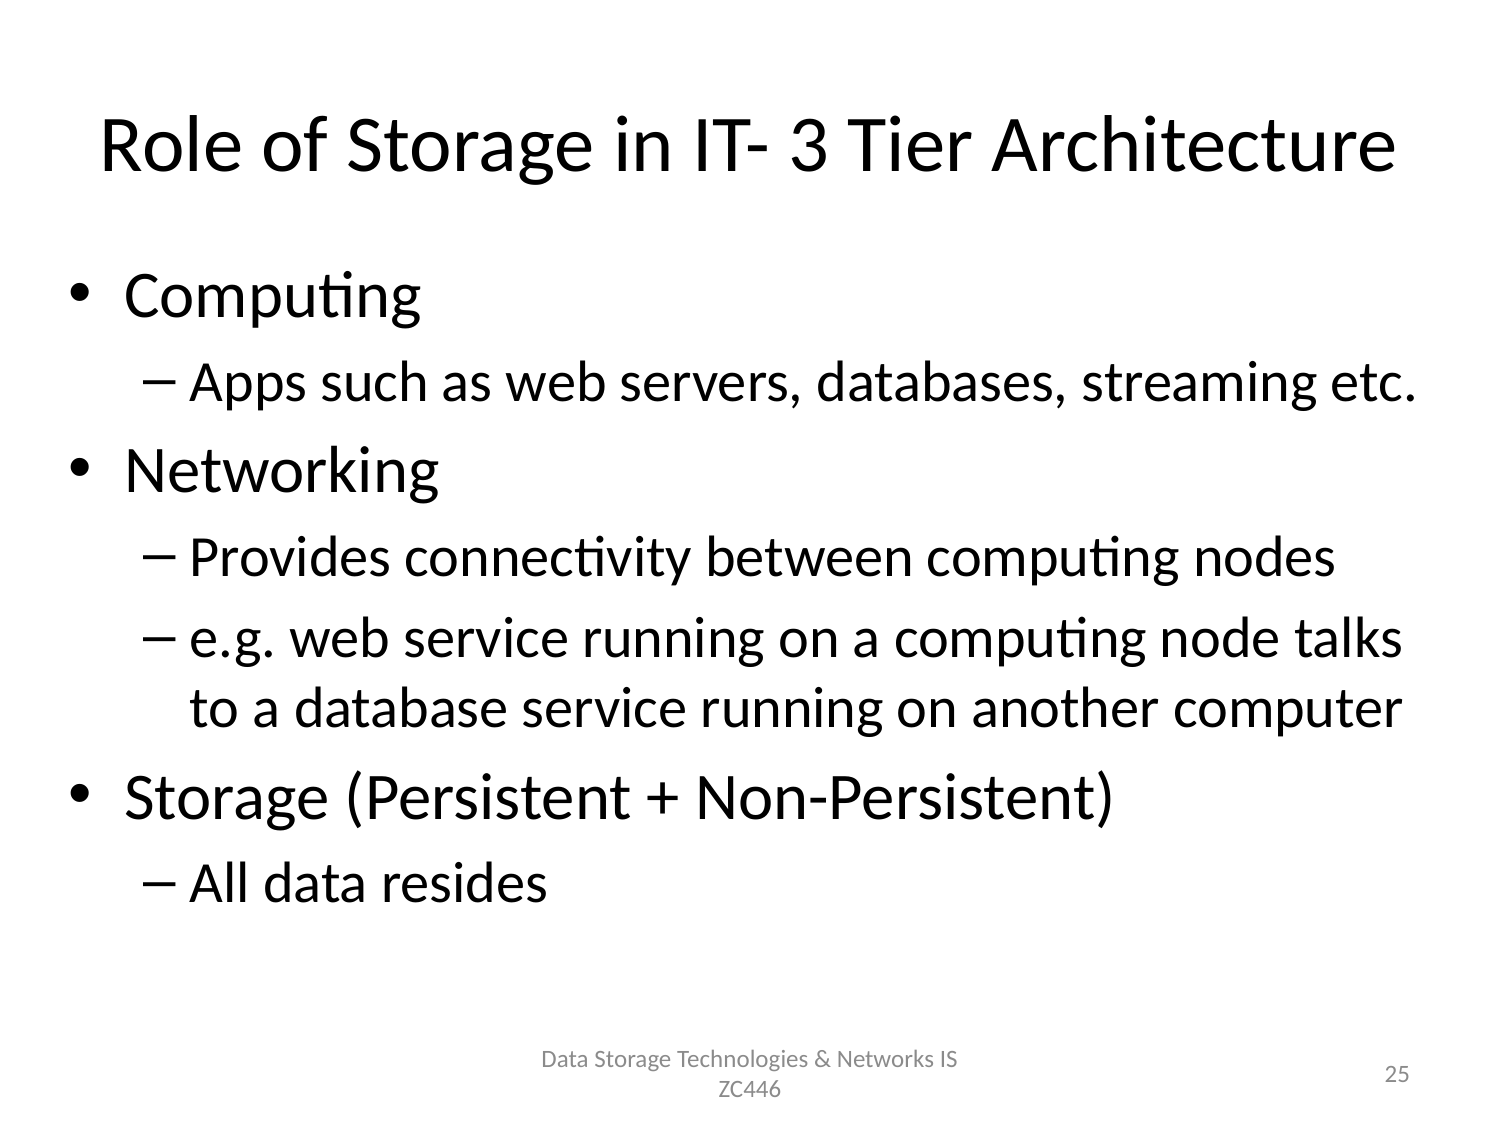

# Role of Storage in IT- 3 Tier Architecture
Computing
Apps such as web servers, databases, streaming etc.
Networking
Provides connectivity between computing nodes
e.g. web service running on a computing node talks to a database service running on another computer
Storage (Persistent + Non-Persistent)
All data resides

Data Storage Technologies & Networks IS ZC446
25